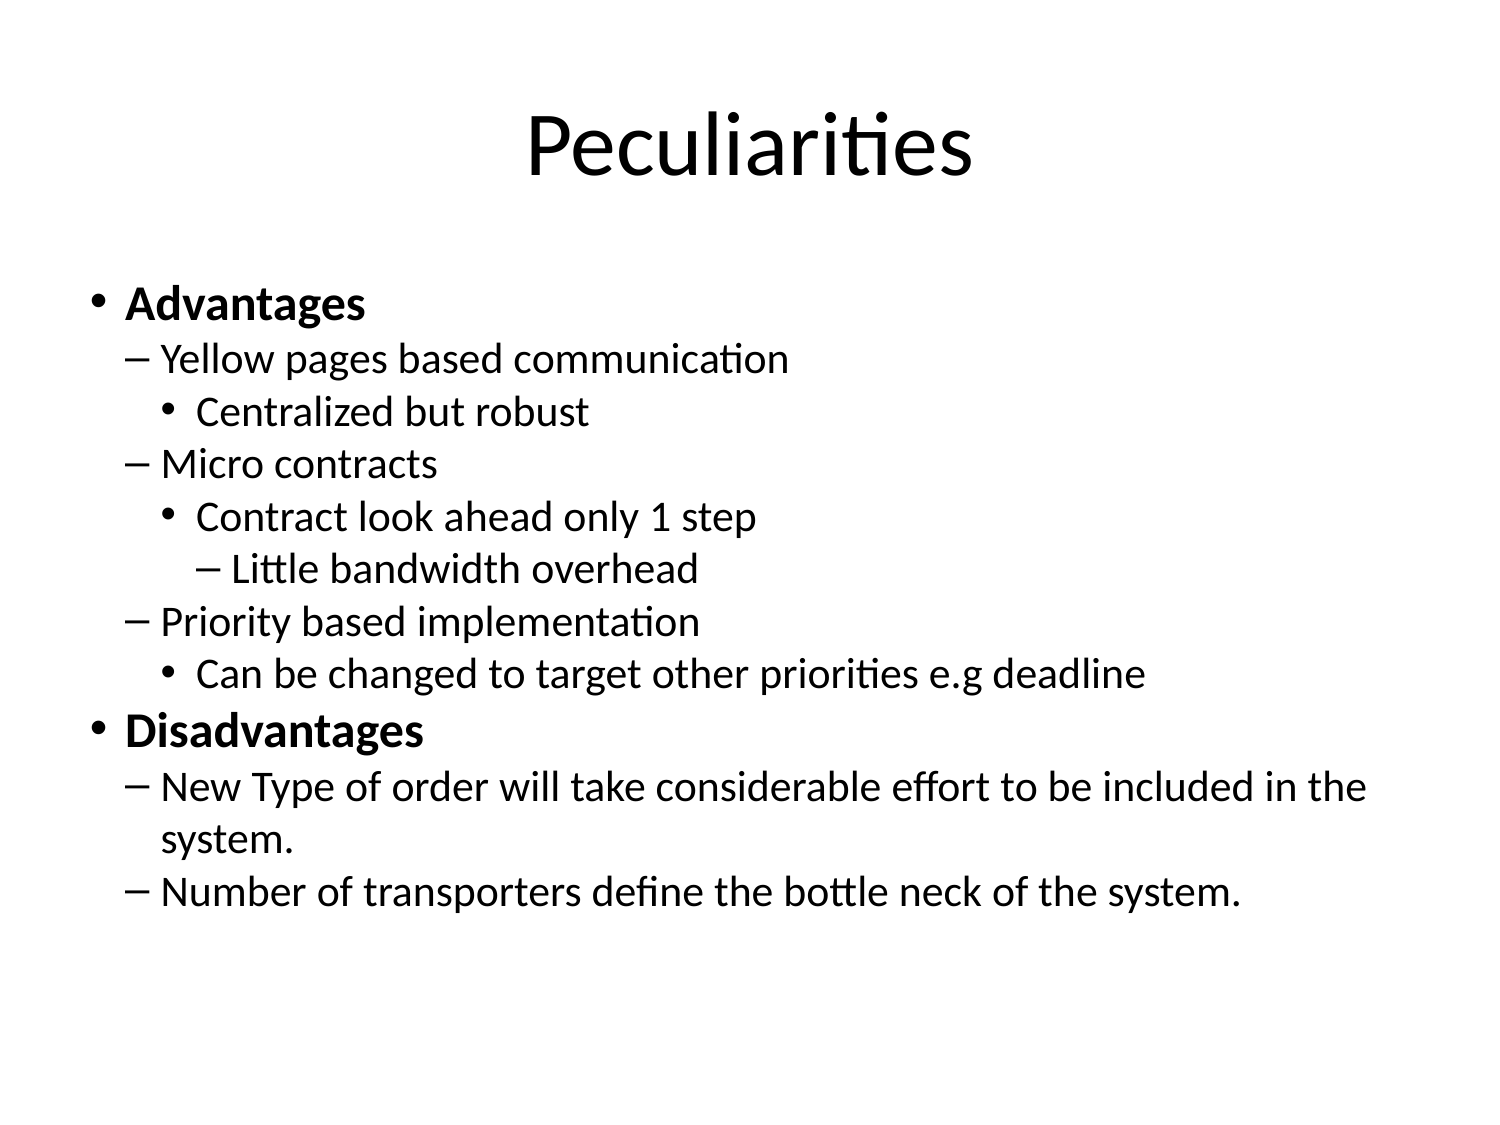

Peculiarities
Advantages
Yellow pages based communication
Centralized but robust
Micro contracts
Contract look ahead only 1 step
Little bandwidth overhead
Priority based implementation
Can be changed to target other priorities e.g deadline
Disadvantages
New Type of order will take considerable effort to be included in the system.
Number of transporters define the bottle neck of the system.